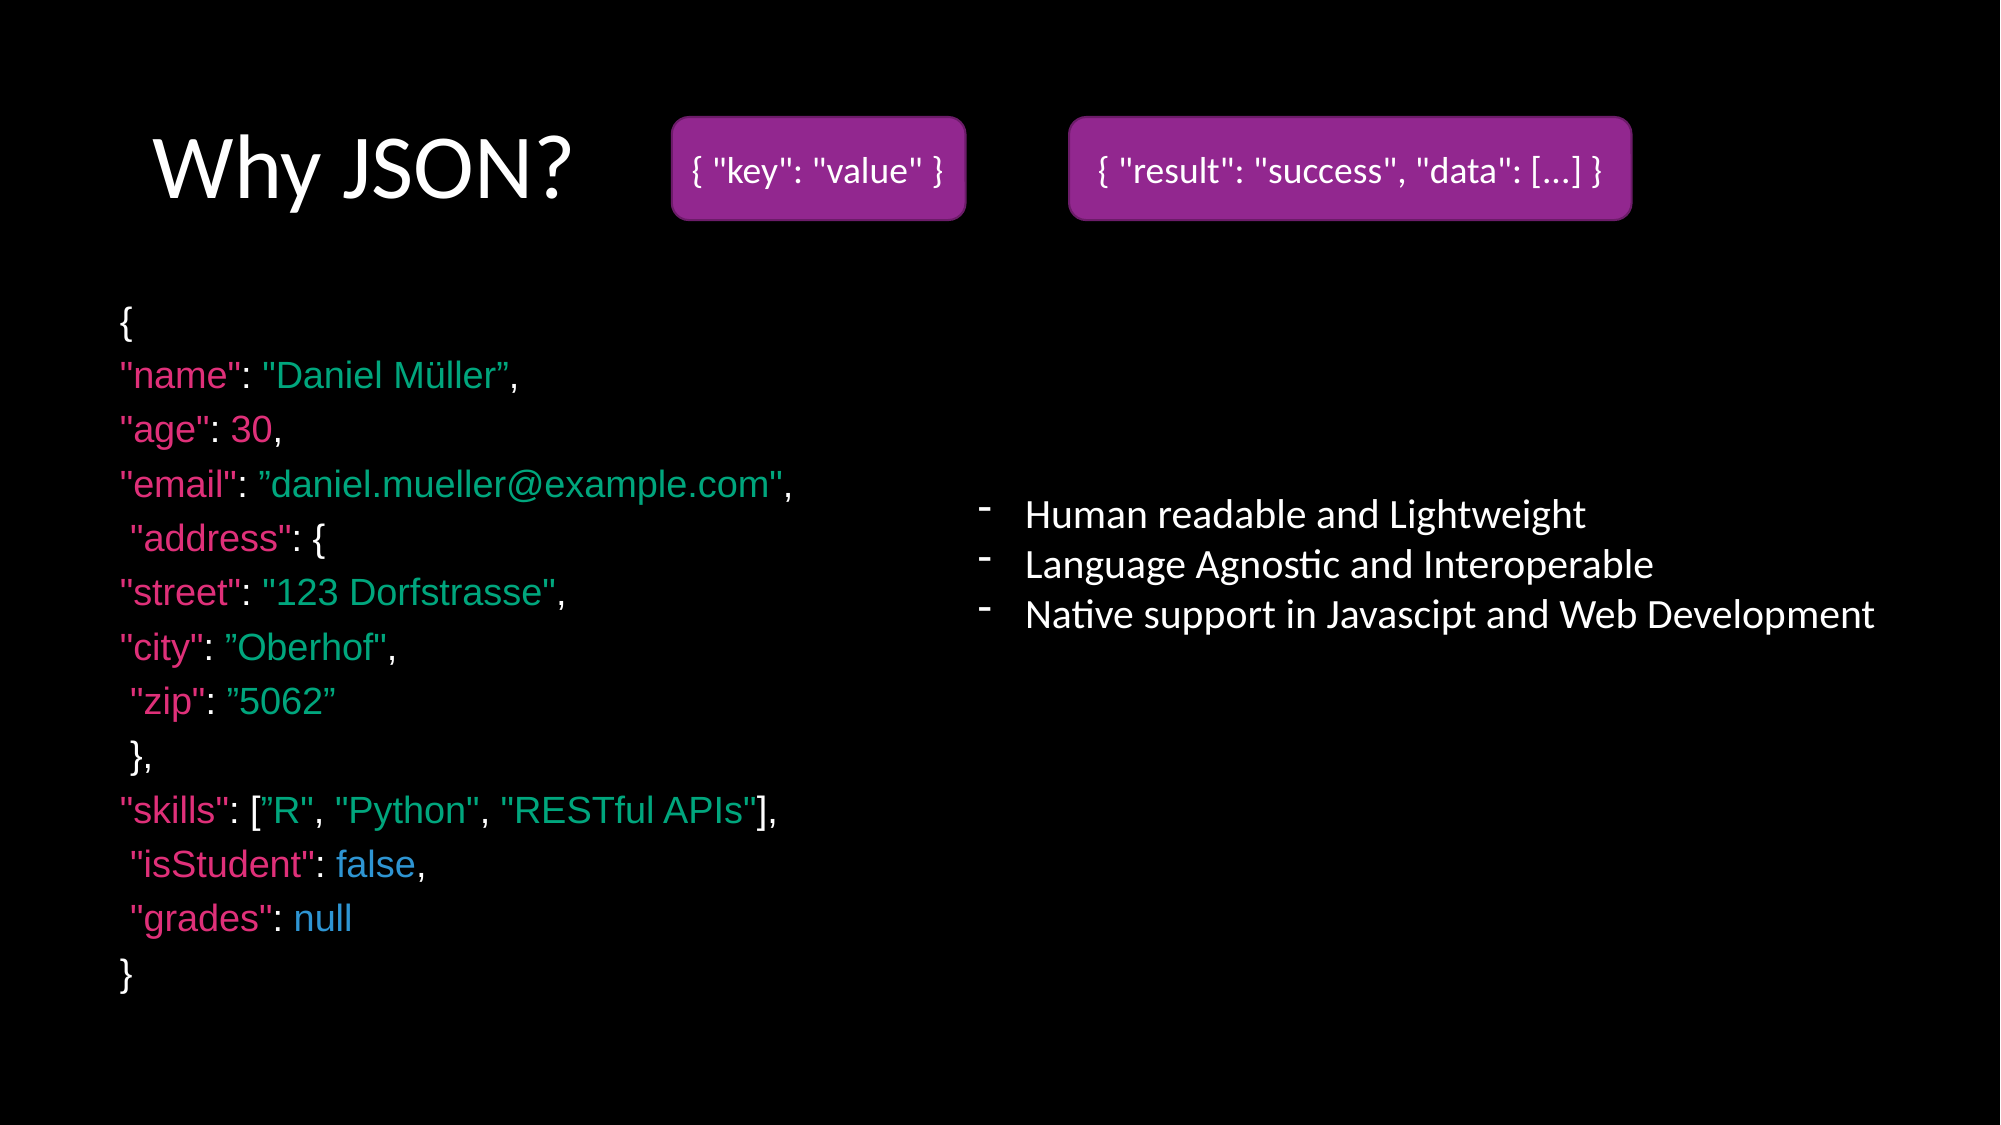

# Why JSON?
{ "key": "value" }
{ "result": "success", "data": [...] }
{
"name": "Daniel Müller”,
"age": 30,
"email": ”daniel.mueller@example.com",
 "address": {
"street": "123 Dorfstrasse",
"city": ”Oberhof",
 "zip": ”5062”
 },
"skills": [”R", "Python", "RESTful APIs"],
 "isStudent": false,
 "grades": null
}
Human readable and Lightweight
Language Agnostic and Interoperable
Native support in Javascipt and Web Development